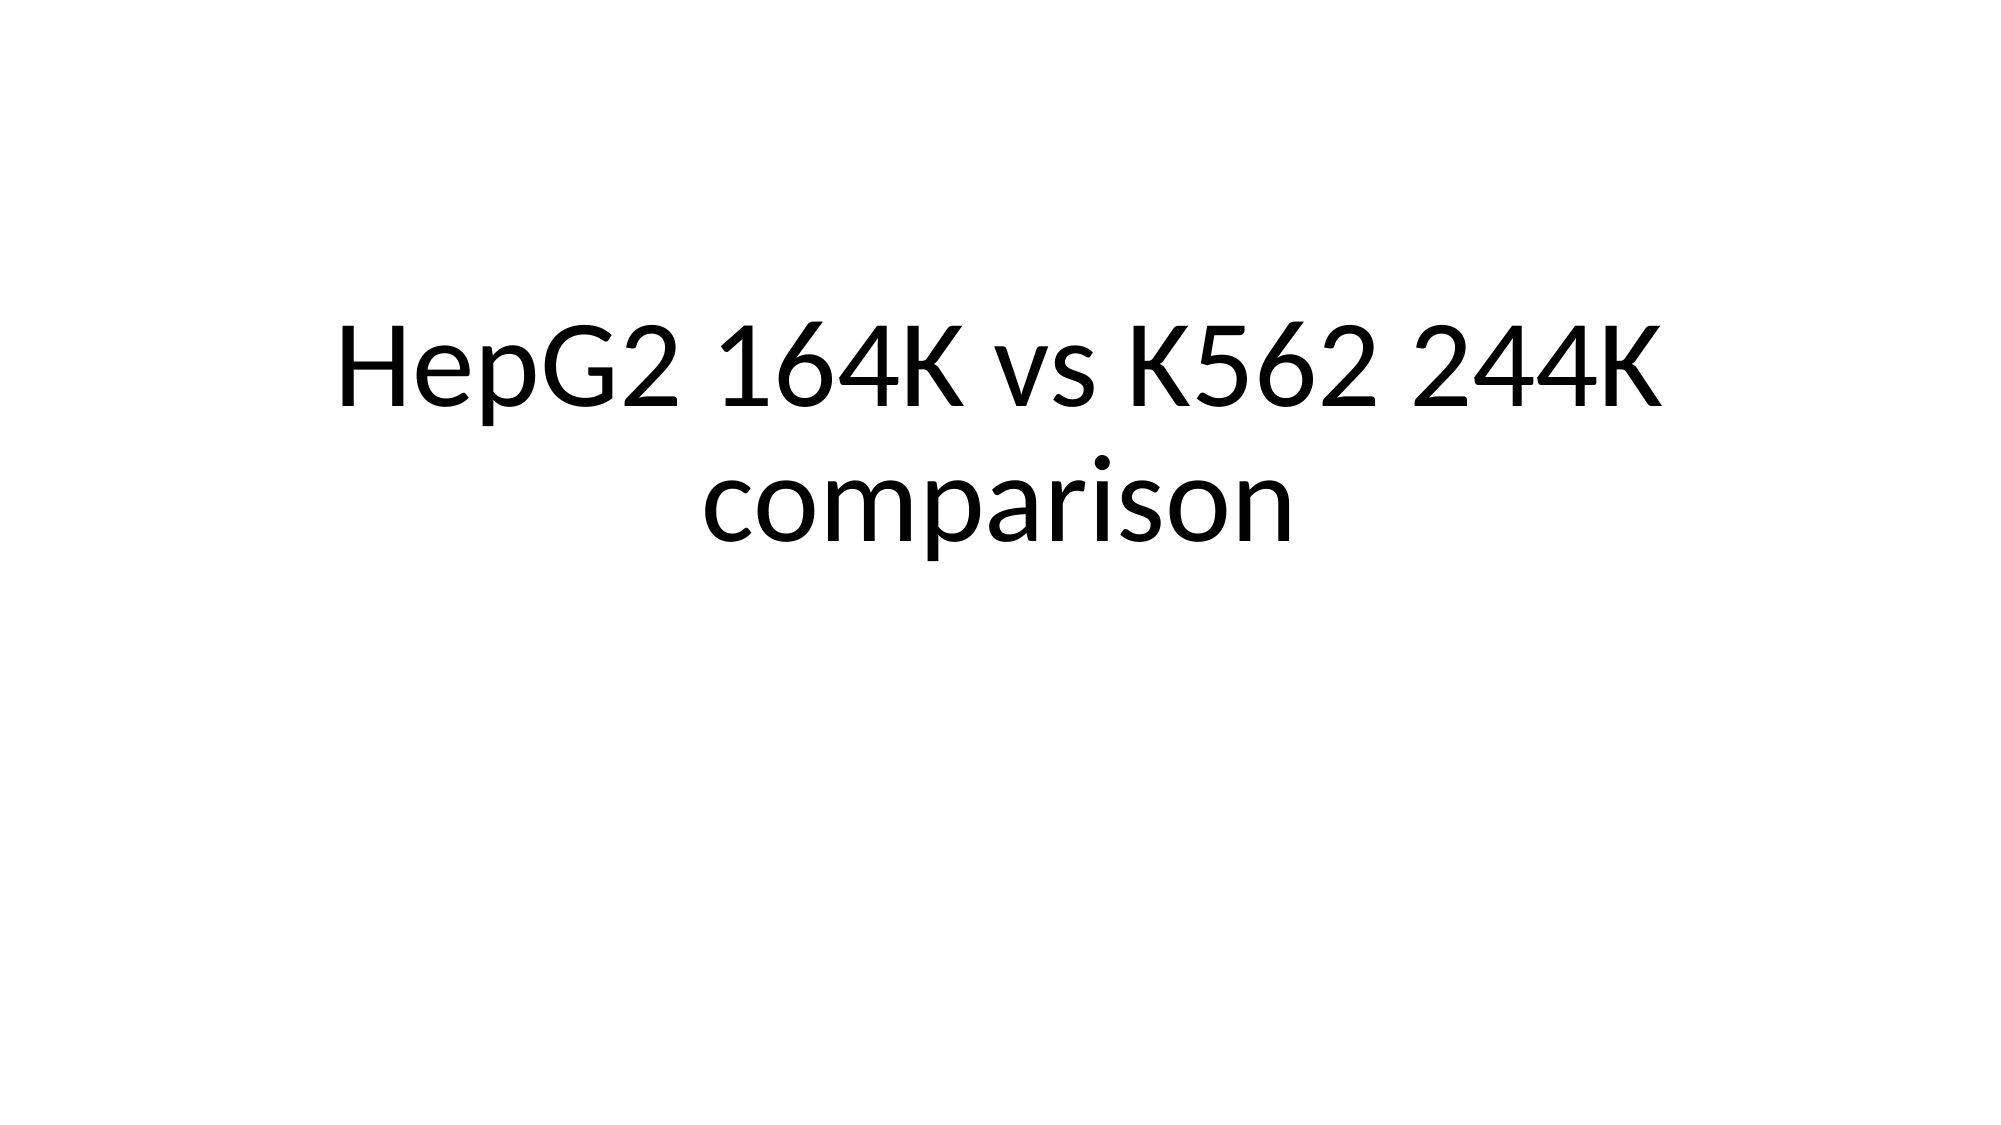

# HepG2 164K vs K562 244K comparison